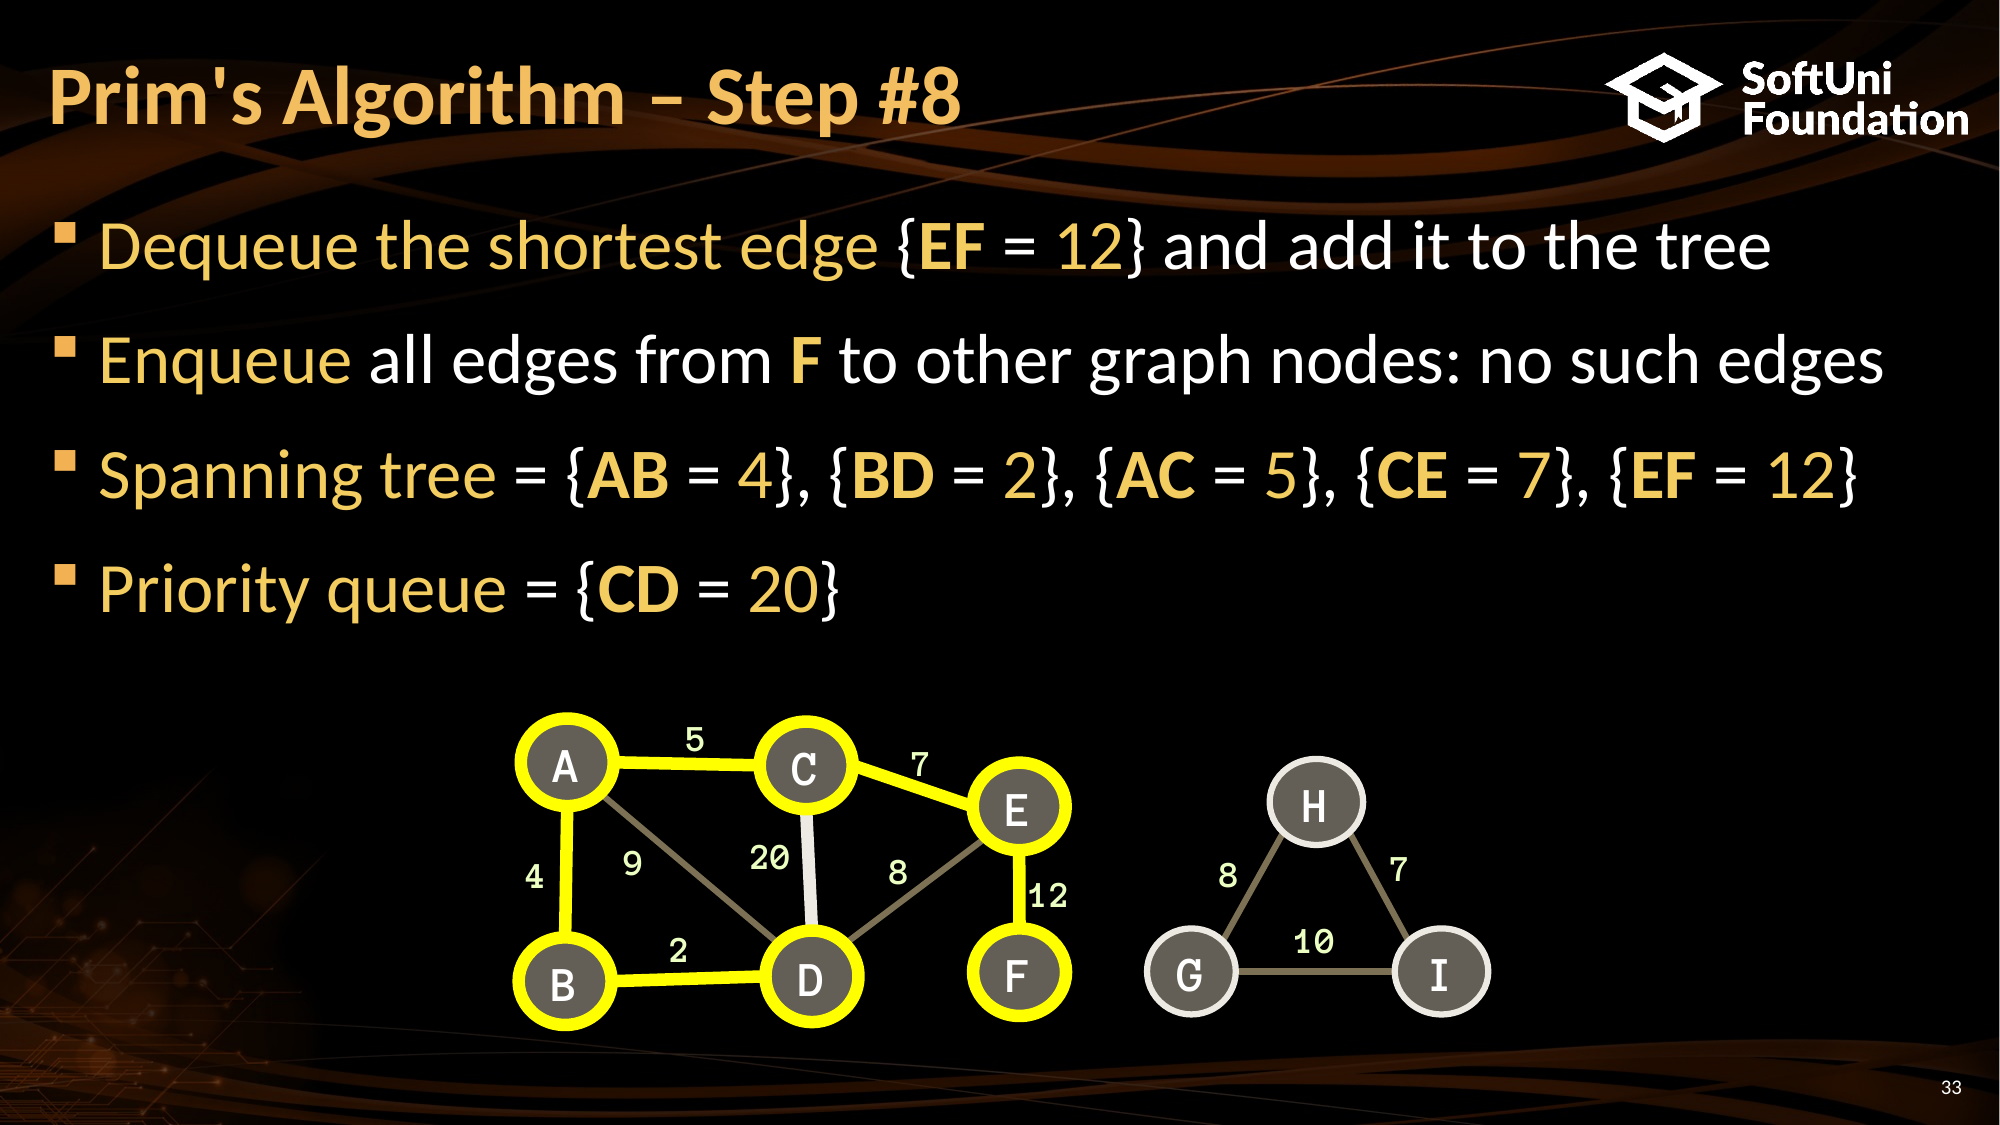

# Prim's Algorithm – Step #8
Dequeue the shortest edge {EF = 12} and add it to the tree
Enqueue all edges from F to other graph nodes: no such edges
Spanning tree = {AB = 4}, {BD = 2}, {AC = 5}, {CE = 7}, {EF = 12}
Priority queue = {CD = 20}
5
A
C
7
H
E
20
9
7
8
8
4
12
10
2
G
F
I
D
B
33